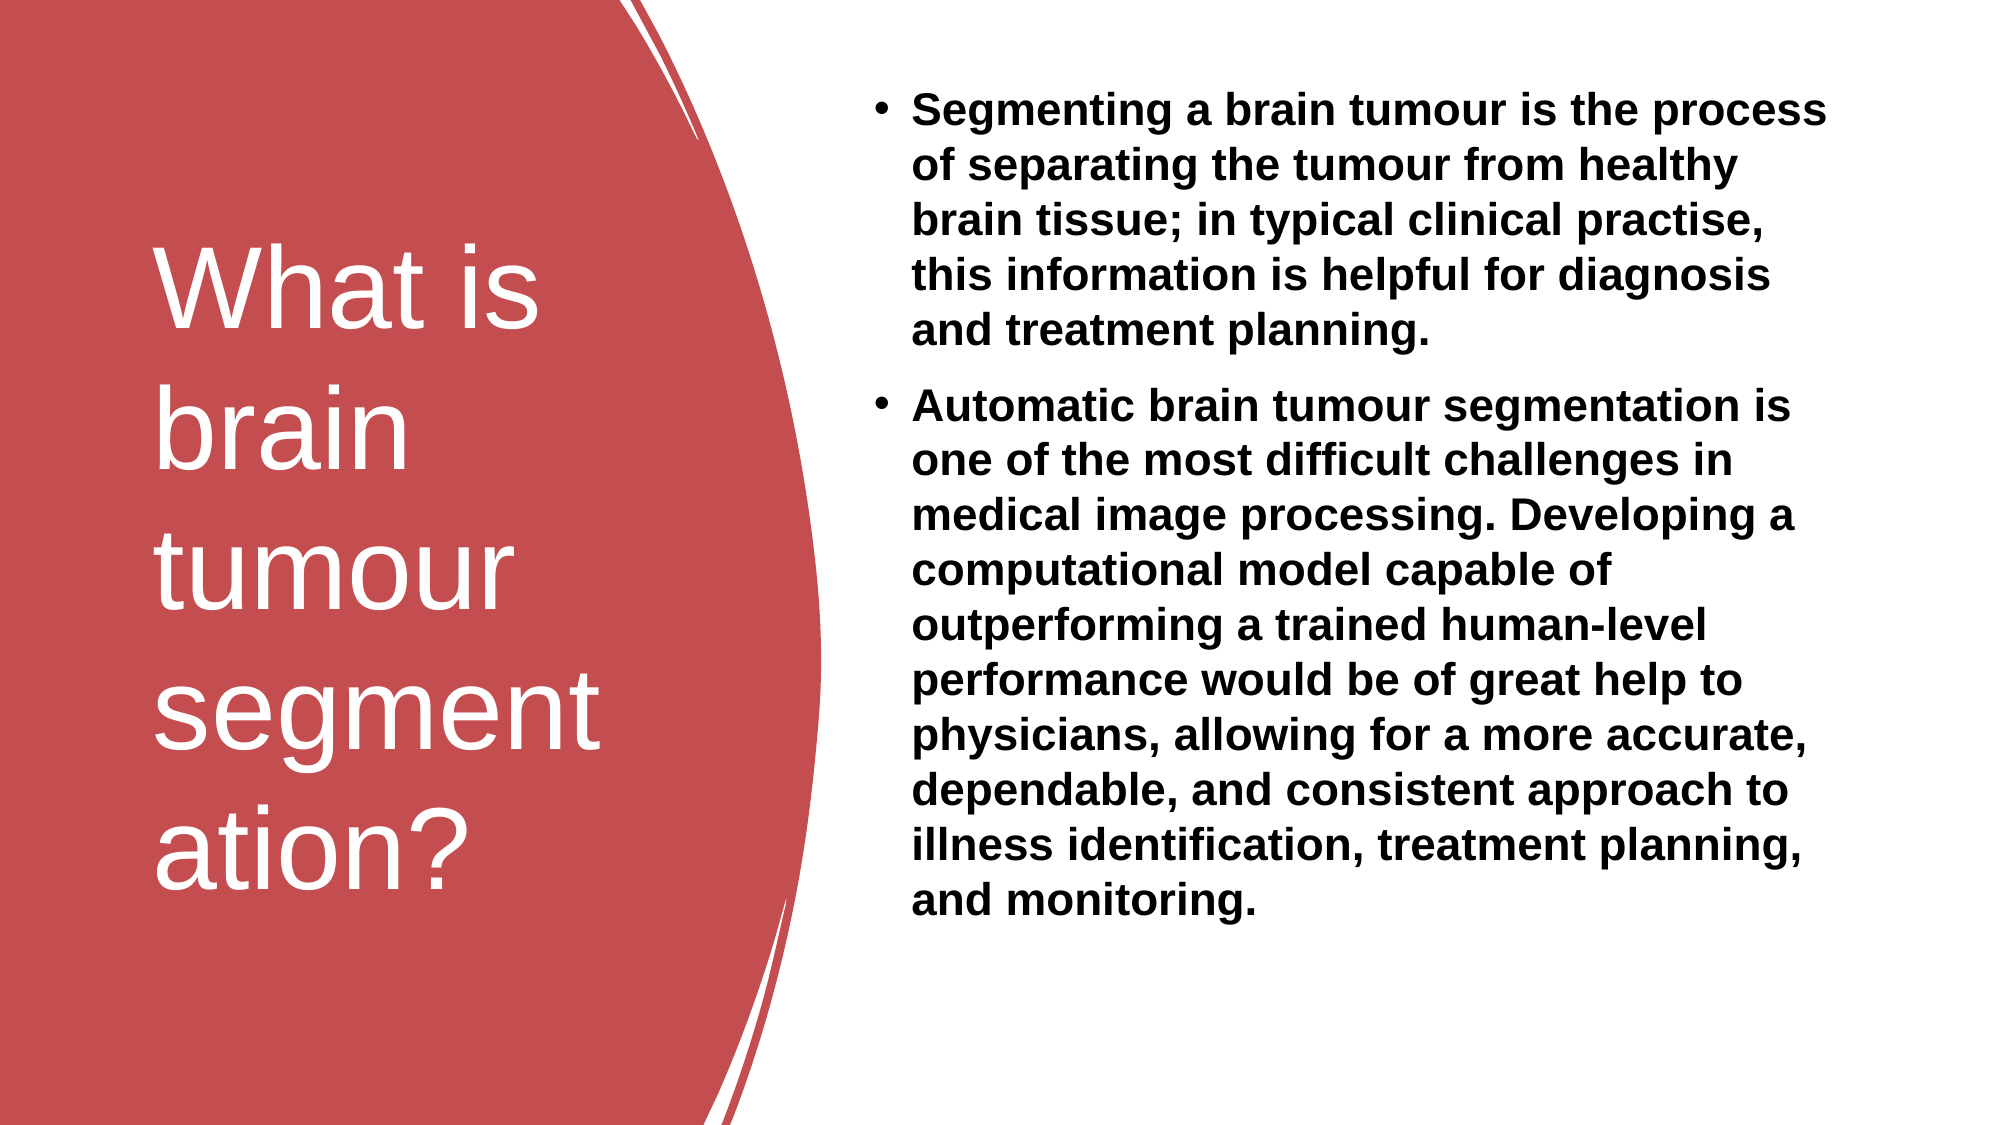

Segmenting a brain tumour is the process of separating the tumour from healthy brain tissue; in typical clinical practise, this information is helpful for diagnosis and treatment planning.
Automatic brain tumour segmentation is one of the most difficult challenges in medical image processing. Developing a computational model capable of outperforming a trained human-level performance would be of great help to physicians, allowing for a more accurate, dependable, and consistent approach to illness identification, treatment planning, and monitoring.

# What is brain tumour segmentation?